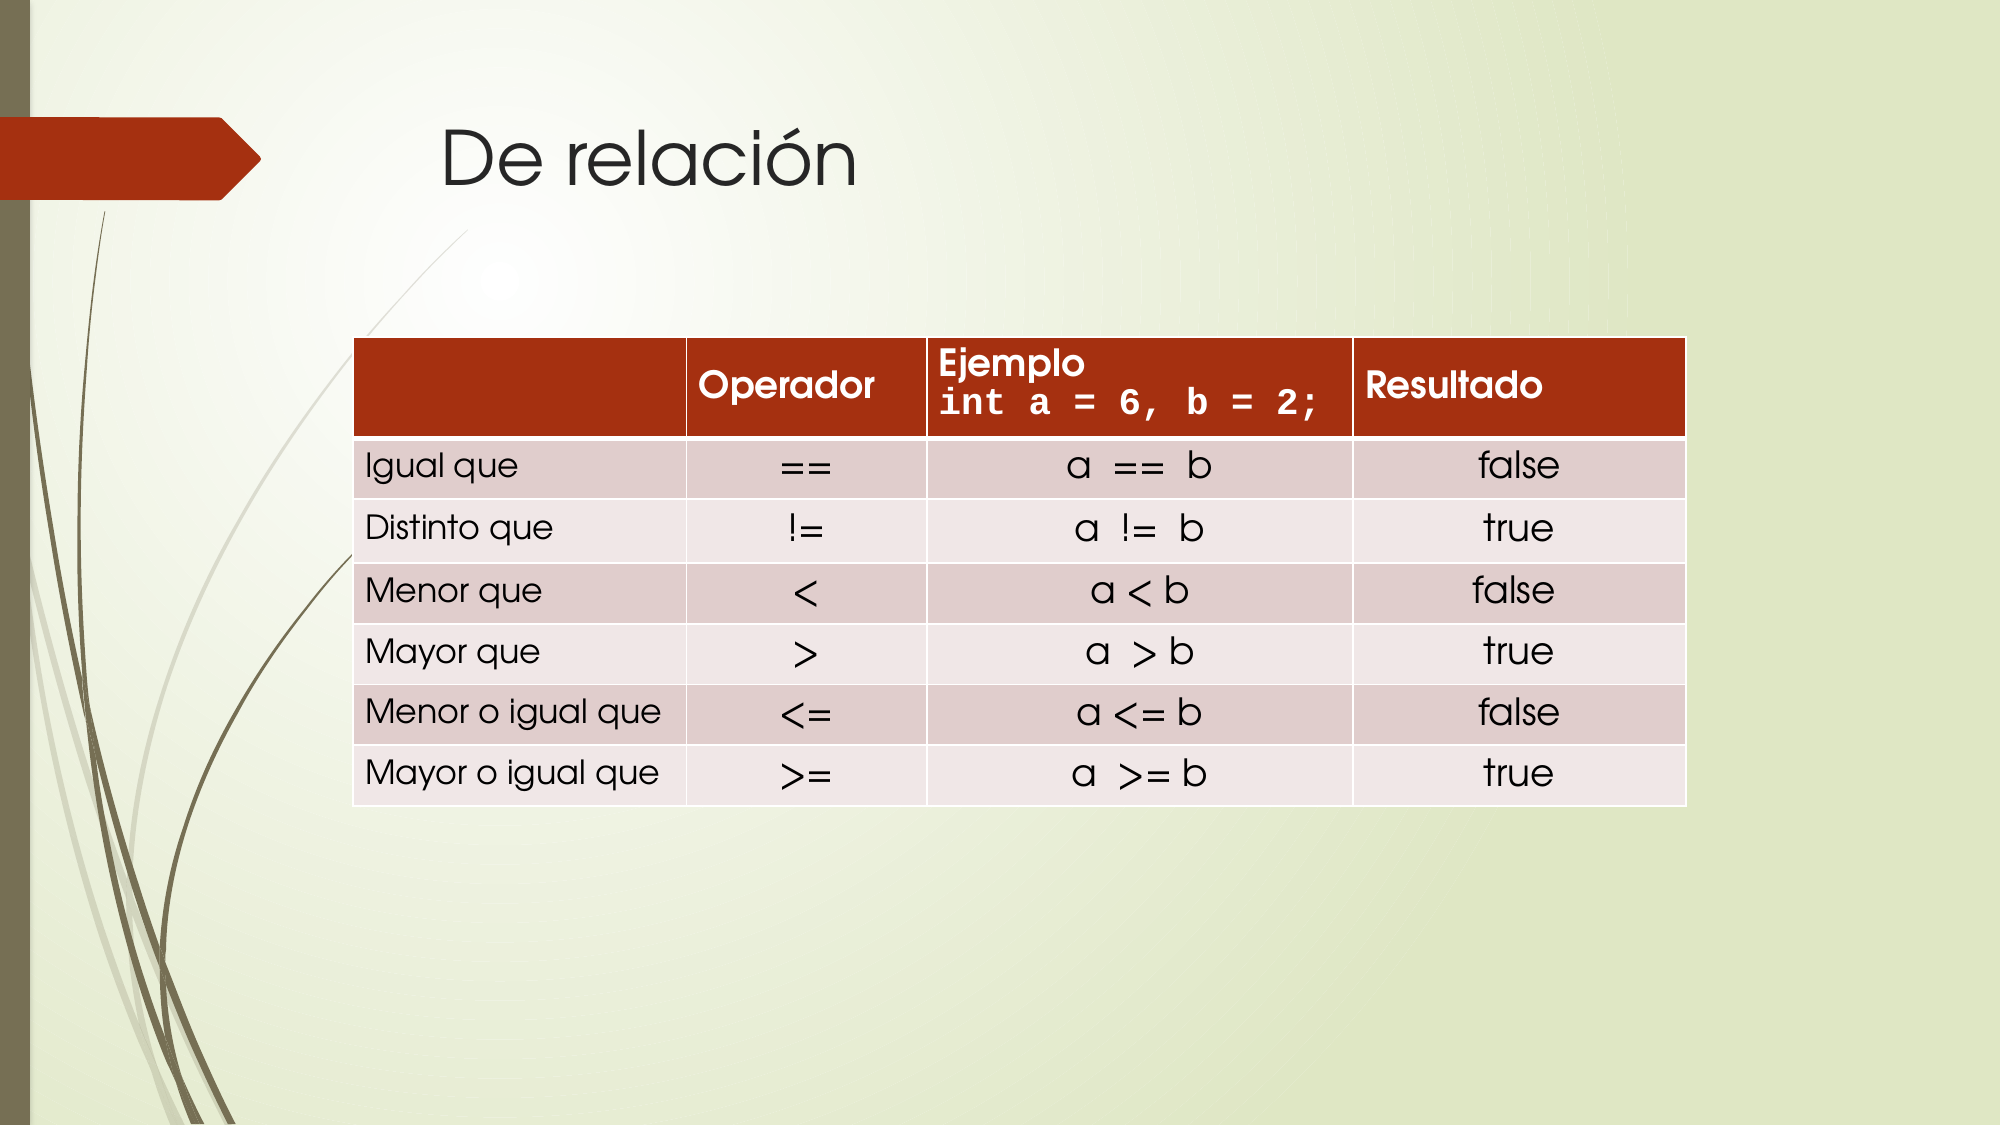

# De relación
|  | Operador | Ejemplo int a = 6, b = 2; | Resultado |
| --- | --- | --- | --- |
| Igual que | == | a == b | false |
| Distinto que | != | a != b | true |
| Menor que | < | a < b | false |
| Mayor que | > | a > b | true |
| Menor o igual que | <= | a <= b | false |
| Mayor o igual que | >= | a >= b | true |